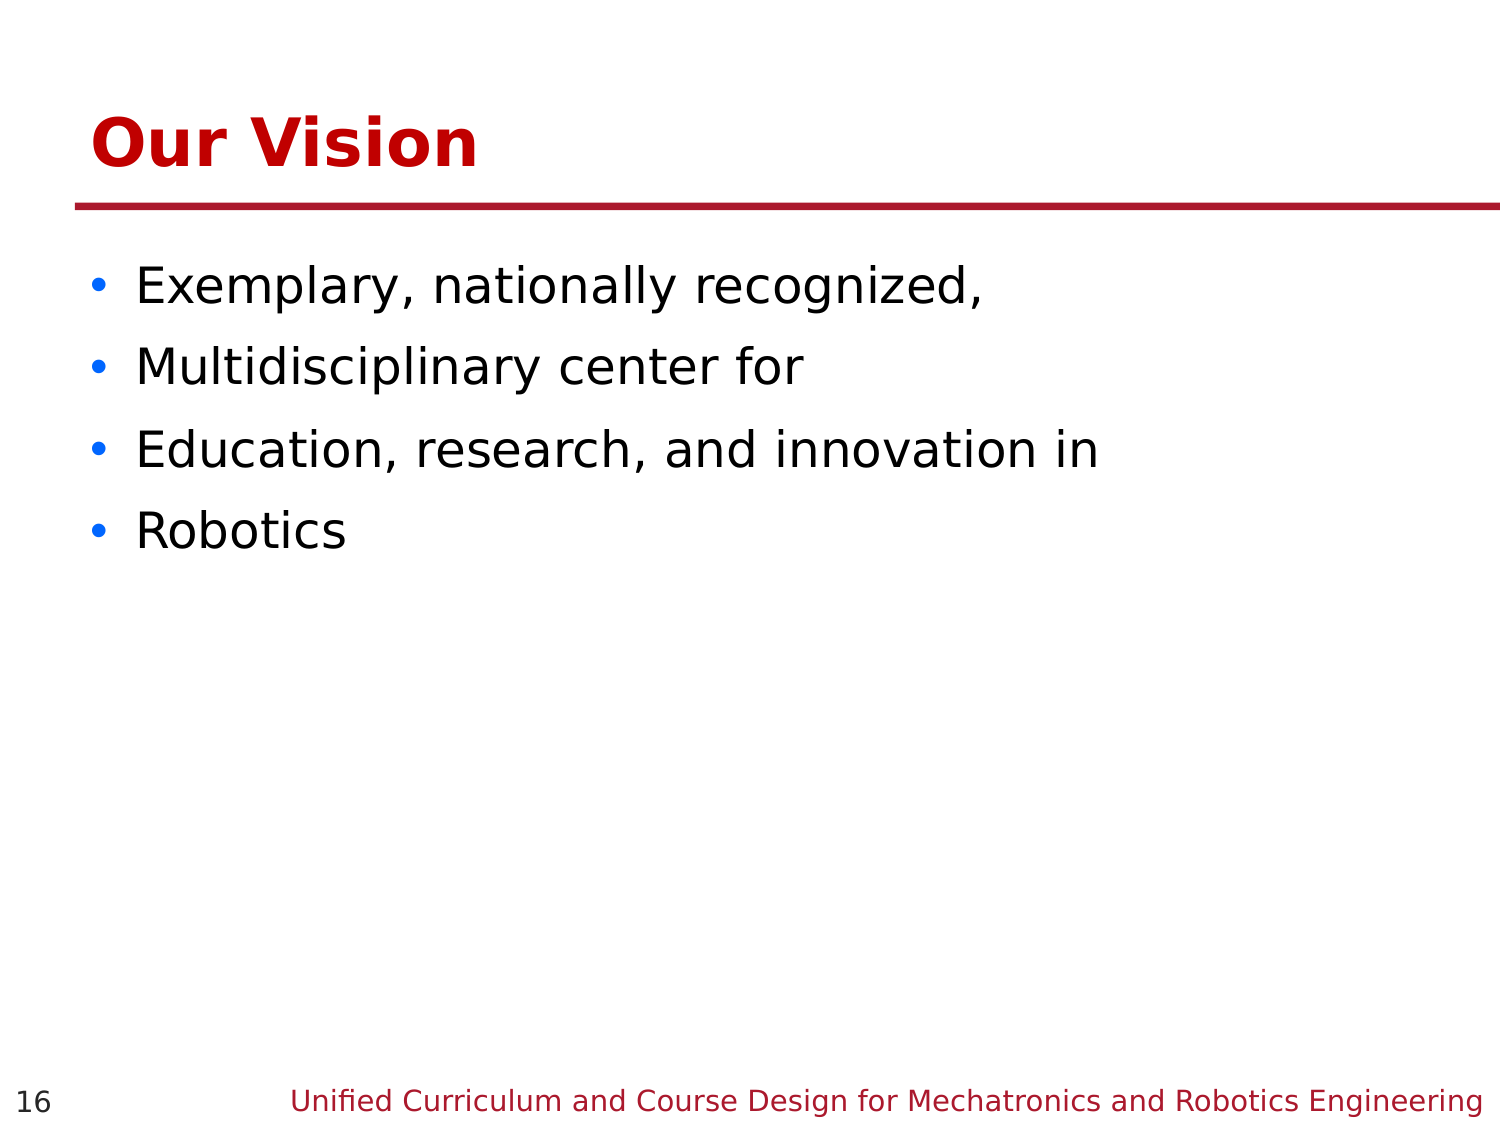

# Our Vision
Exemplary, nationally recognized,
Multidisciplinary center for
Education, research, and innovation in
Robotics
16